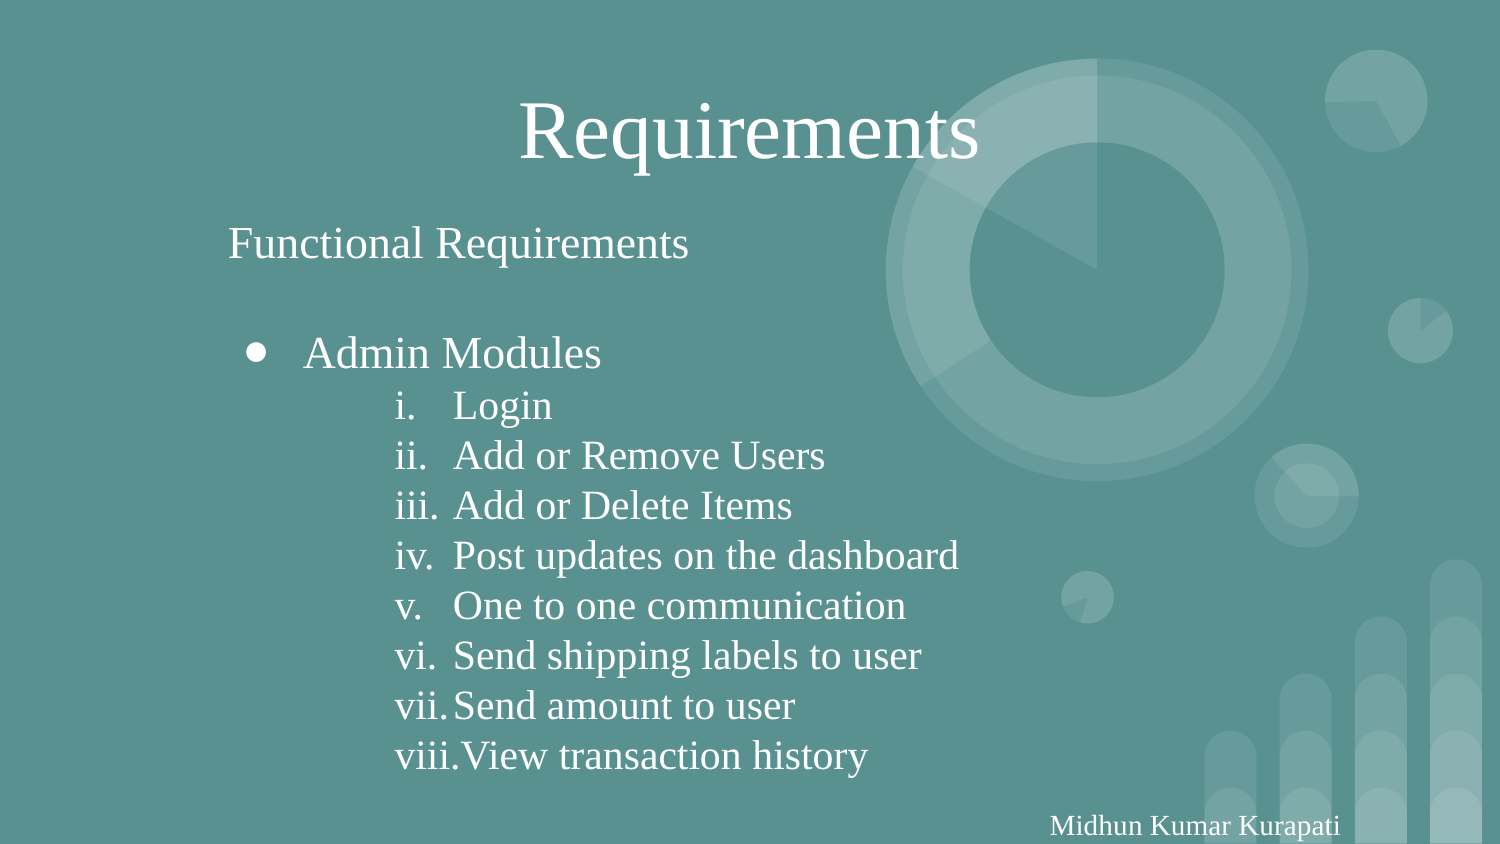

Requirements

Functional Requirements

Admin Modules
Login
Add or Remove Users
Add or Delete Items
Post updates on the dashboard
One to one communication
Send shipping labels to user
Send amount to user
View transaction history

Midhun Kumar Kurapati